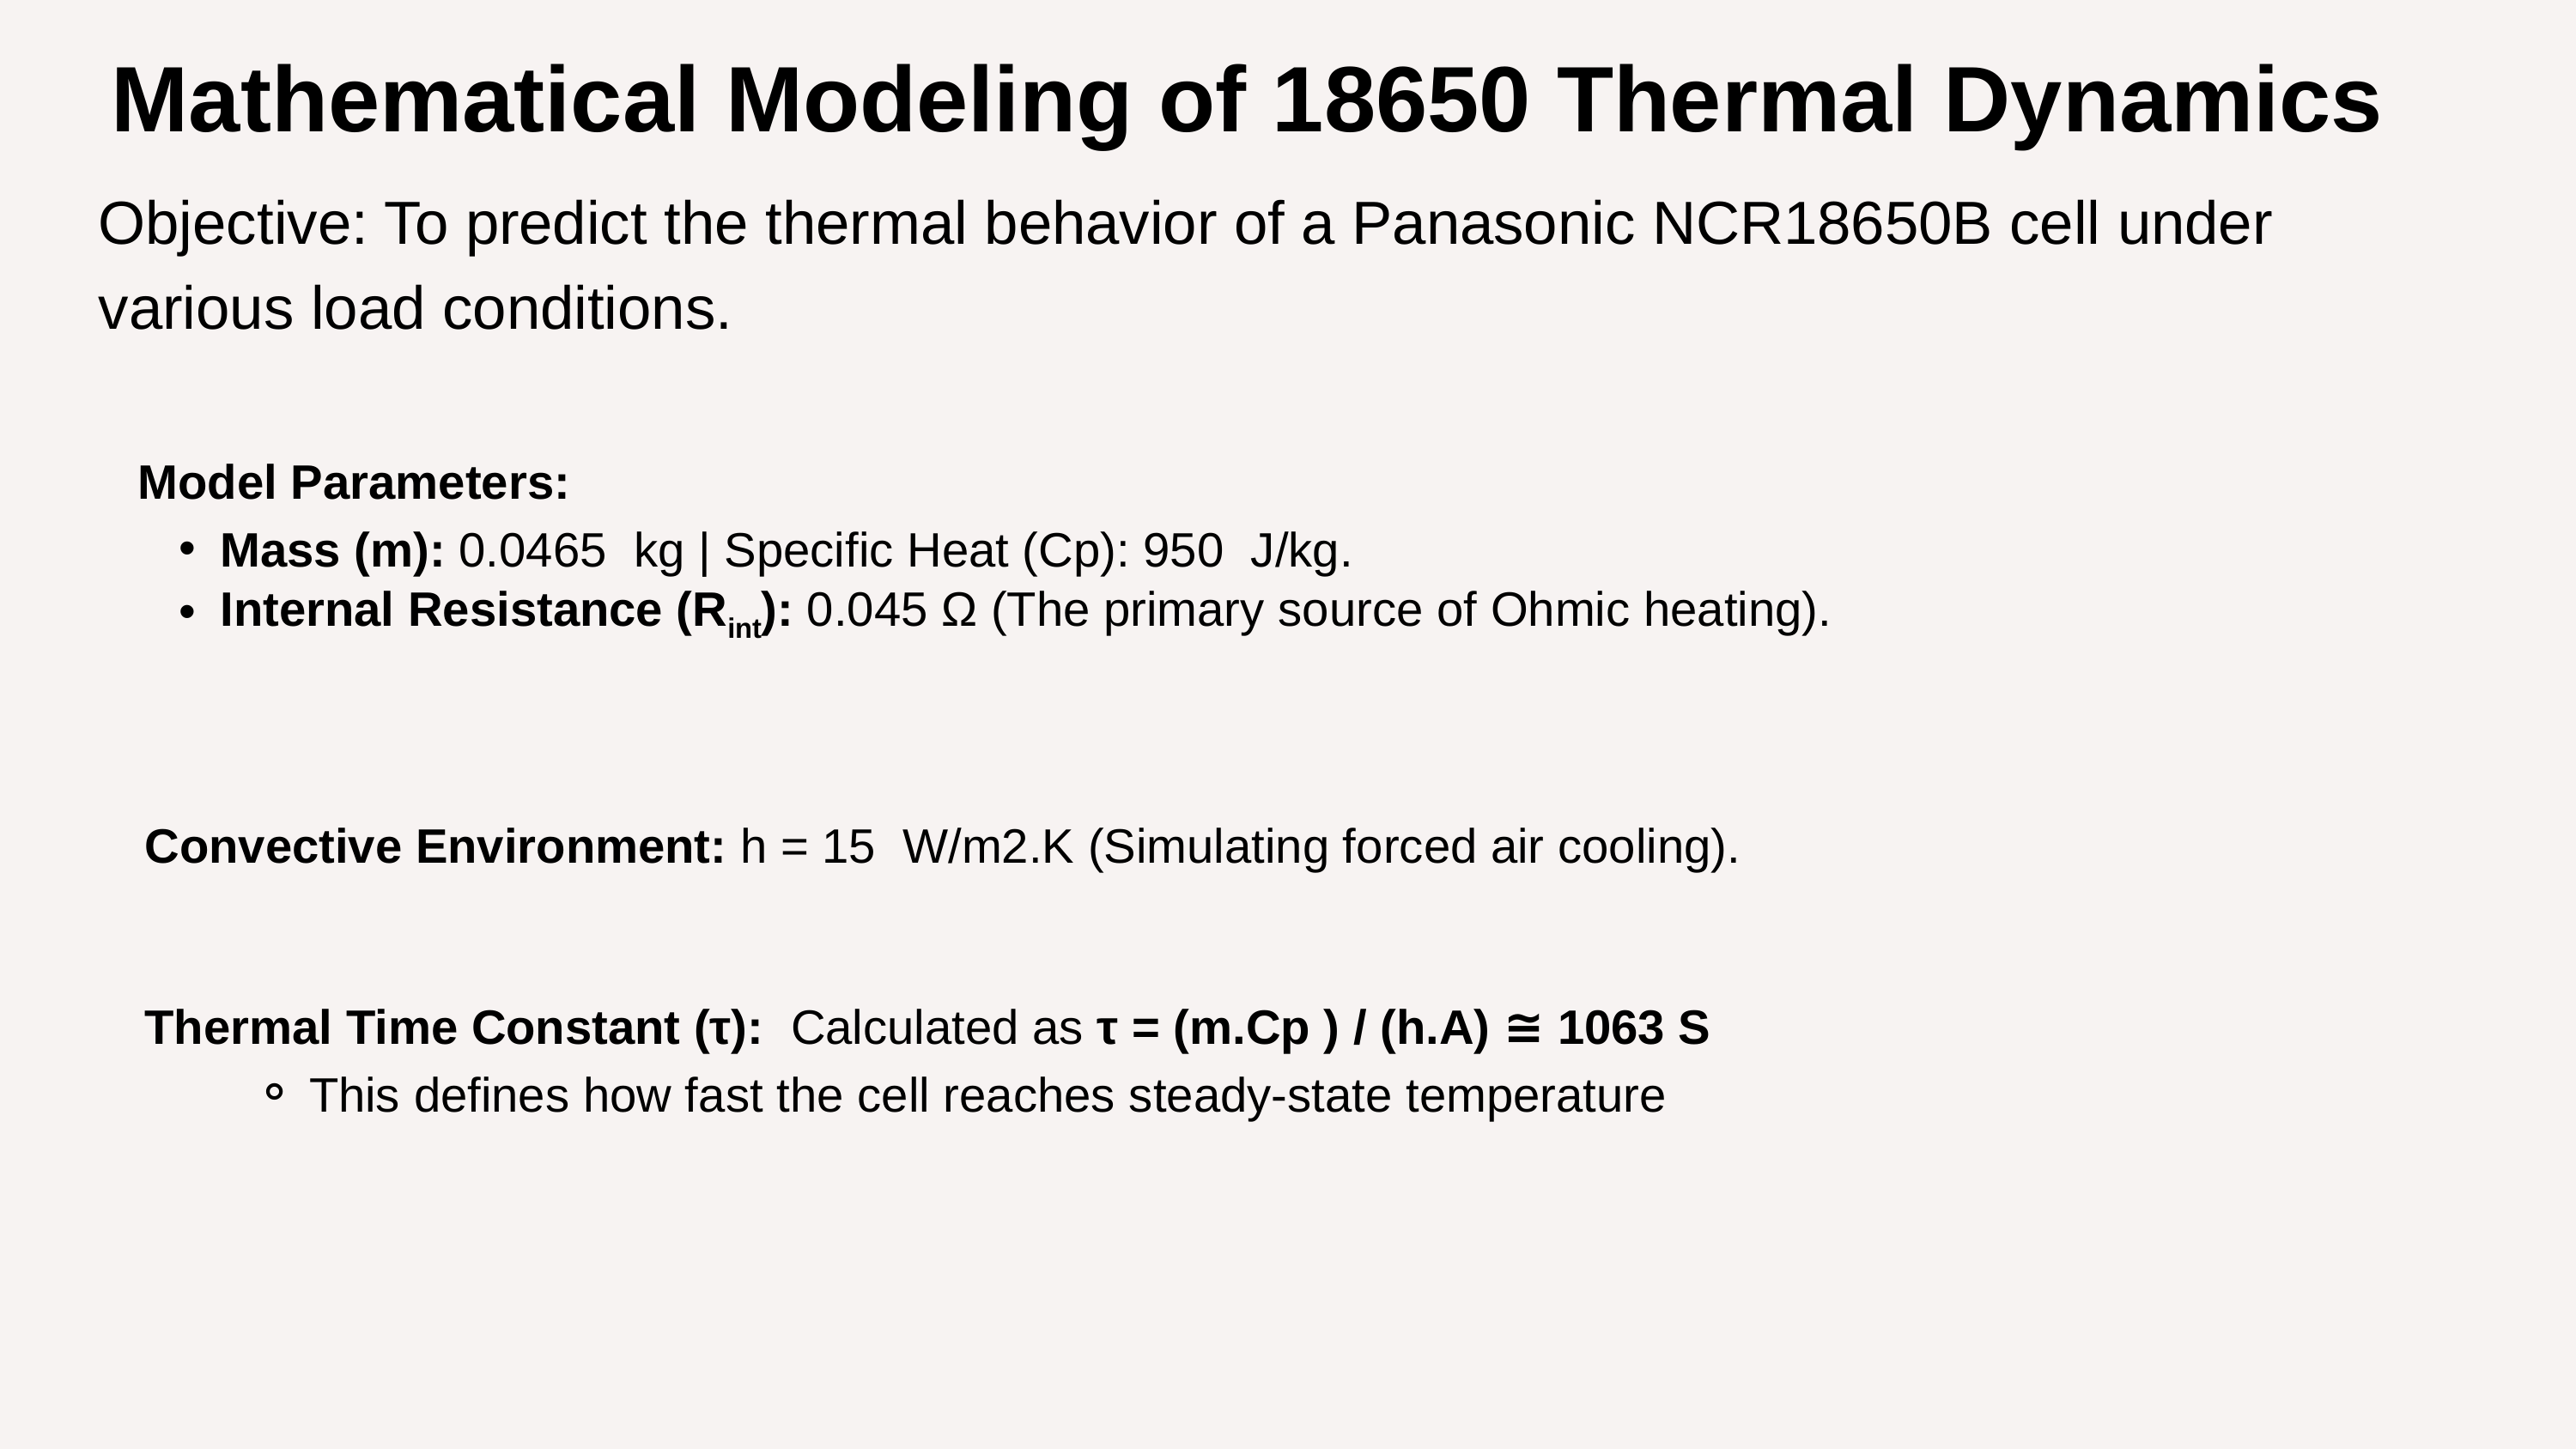

Mathematical Modeling of 18650 Thermal Dynamics
Objective: To predict the thermal behavior of a Panasonic NCR18650B cell under various load conditions.
Model Parameters:
Mass (m): 0.0465  kg | Specific Heat (Cp): 950  J/kg.
Internal Resistance (Rint): 0.045 Ω (The primary source of Ohmic heating).
Convective Environment: h = 15  W/m2.K (Simulating forced air cooling).
Thermal Time Constant (τ):  Calculated as τ = (m.Cp ) / (h.A) ≅ 1063 S
This defines how fast the cell reaches steady-state temperature